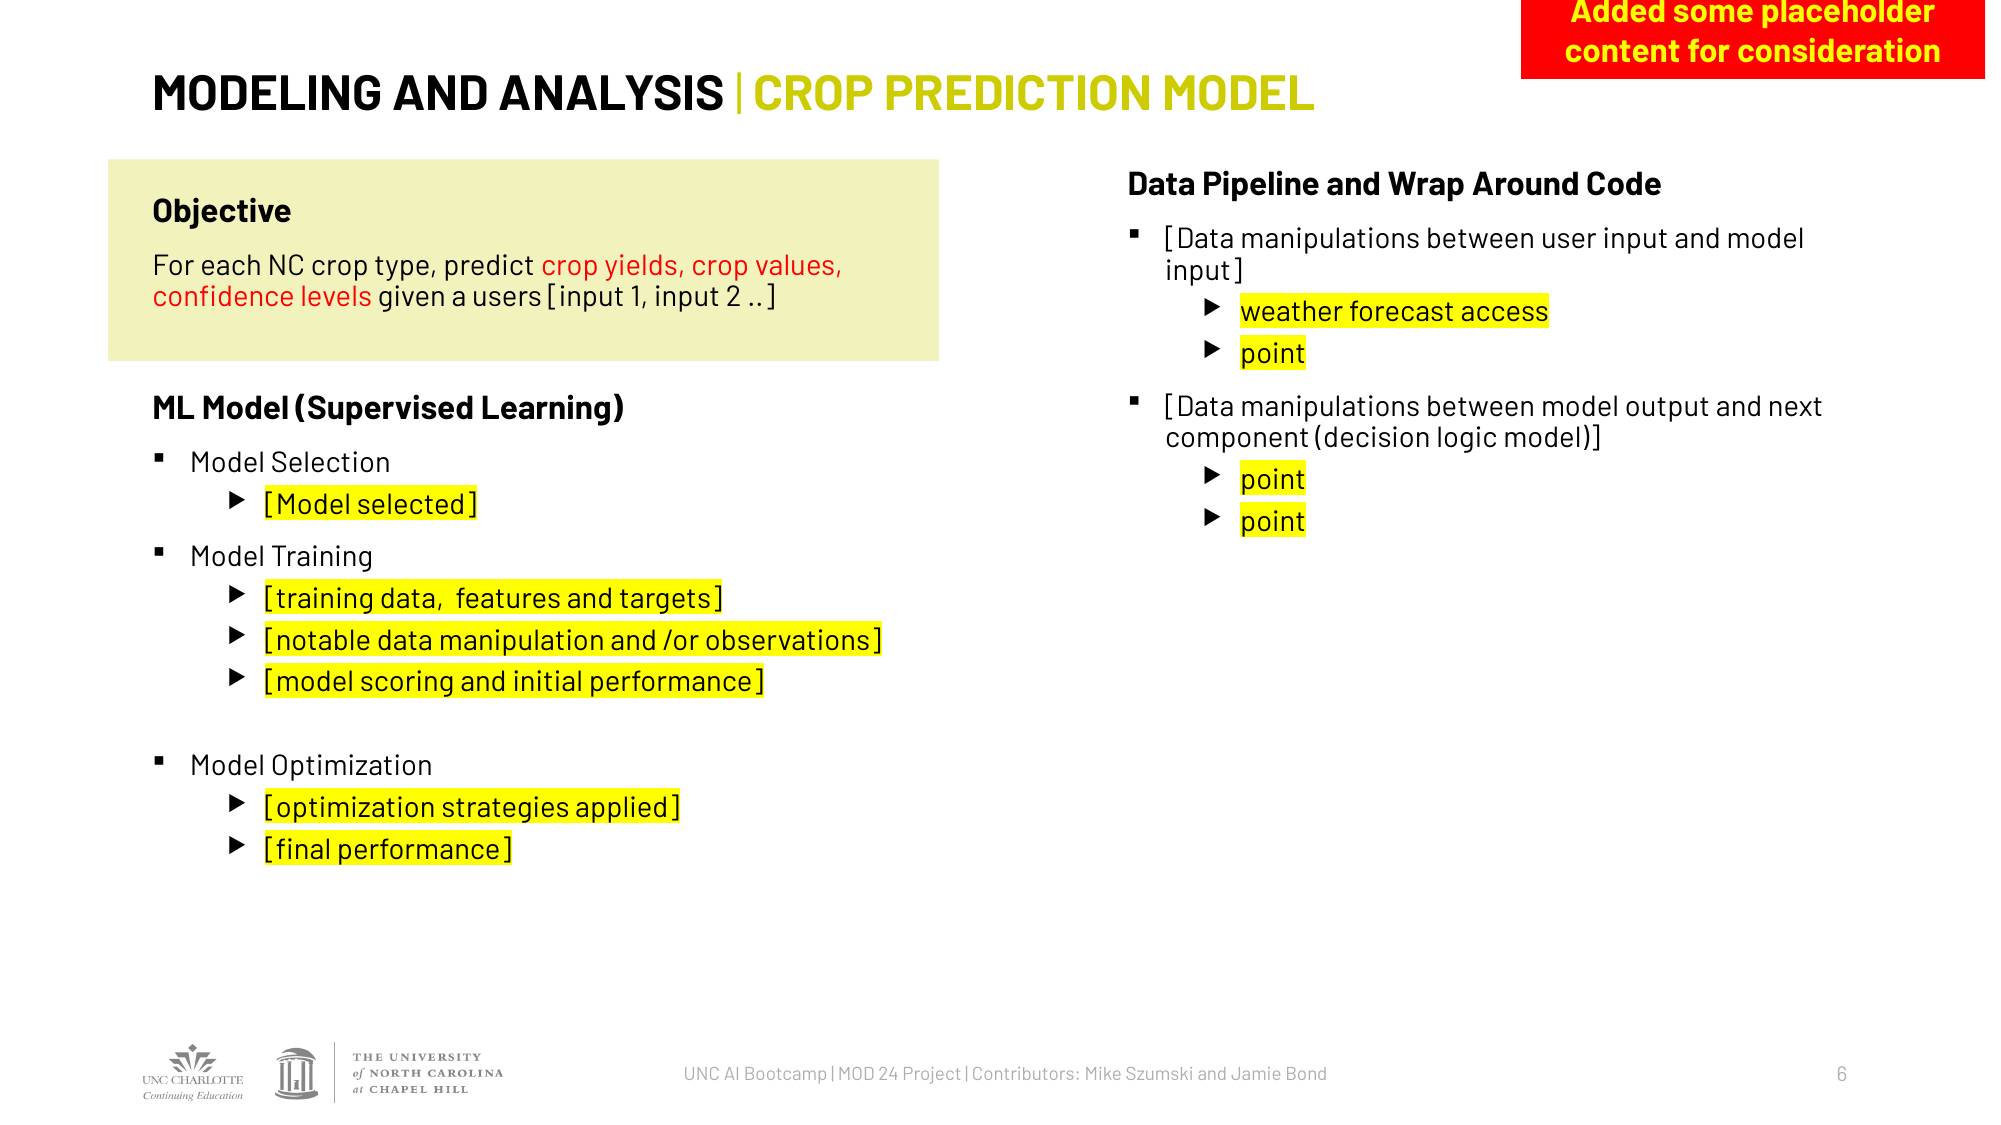

Added some placeholder content for consideration
# MODELING AND ANALYSIS | CROP PREDICTION MODEL

Data Pipeline and Wrap Around Code
[Data manipulations between user input and model input]
weather forecast access
point
[Data manipulations between model output and next component (decision logic model)]
point
point

Objective
For each NC crop type, predict crop yields, crop values, confidence levels given a users [input 1, input 2 ..]

ML Model (Supervised Learning)
Model Selection
[Model selected]
Model Training
[training data,  features and targets]
[notable data manipulation and /or observations]
[model scoring and initial performance]
Model Optimization
[optimization strategies applied]
[final performance]
UNC AI Bootcamp | MOD 24 Project | Contributors: Mike Szumski and Jamie Bond
6